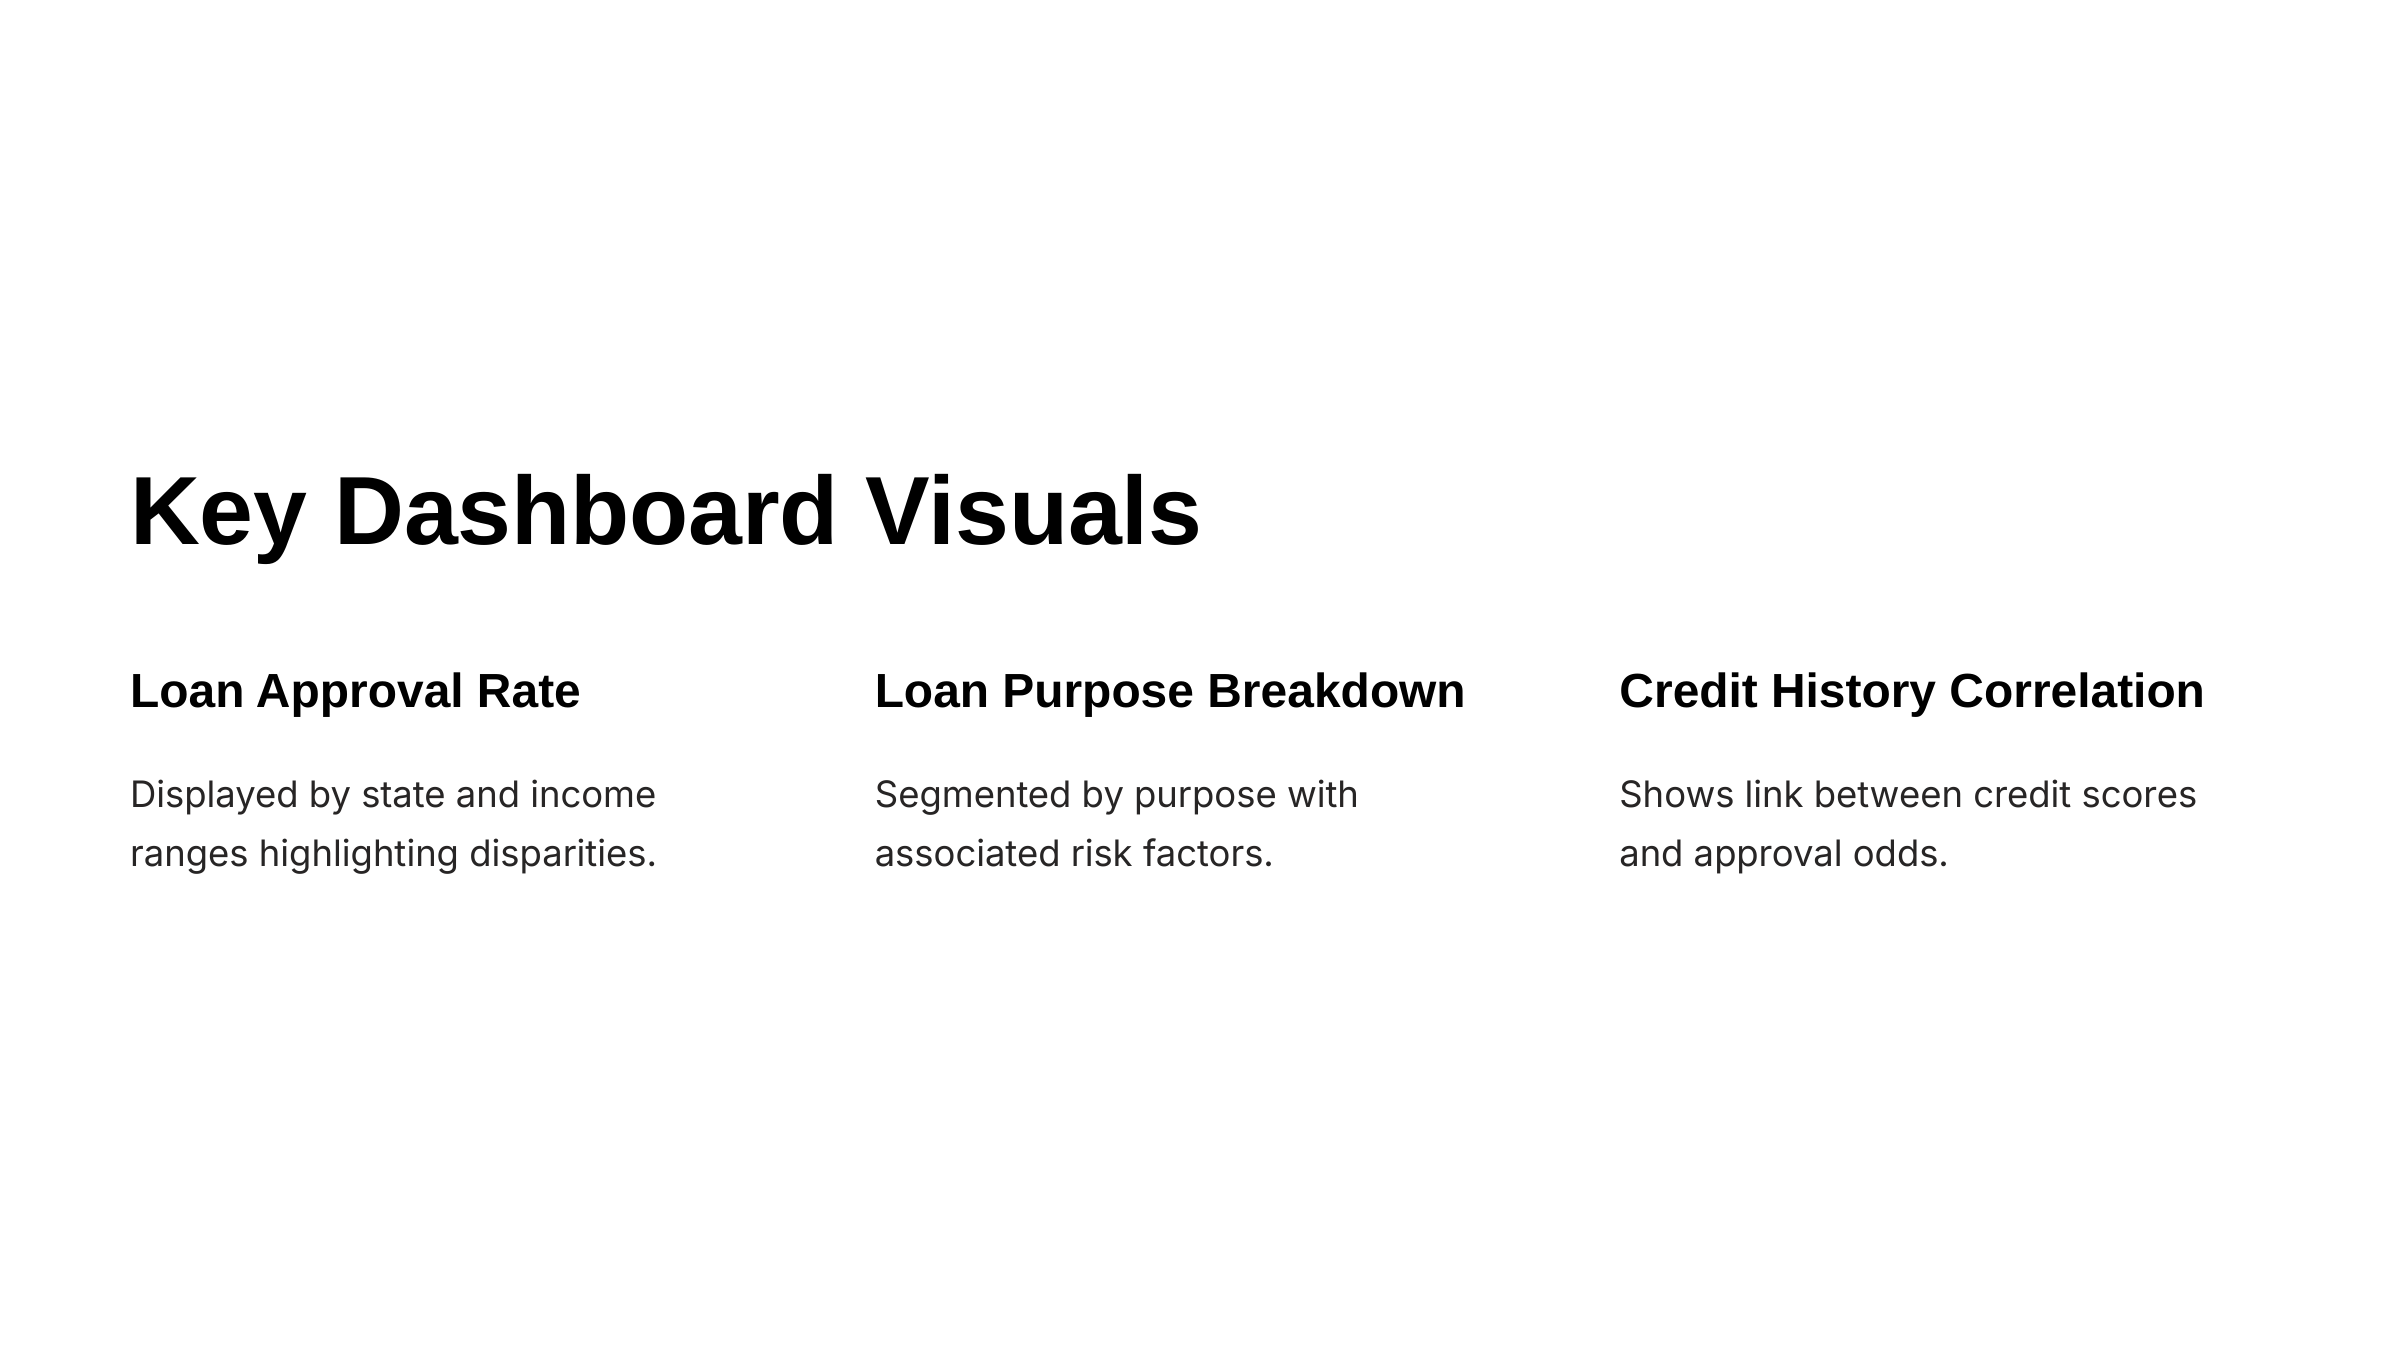

Key Dashboard Visuals
Loan Approval Rate
Loan Purpose Breakdown
Credit History Correlation
Displayed by state and income ranges highlighting disparities.
Segmented by purpose with associated risk factors.
Shows link between credit scores and approval odds.